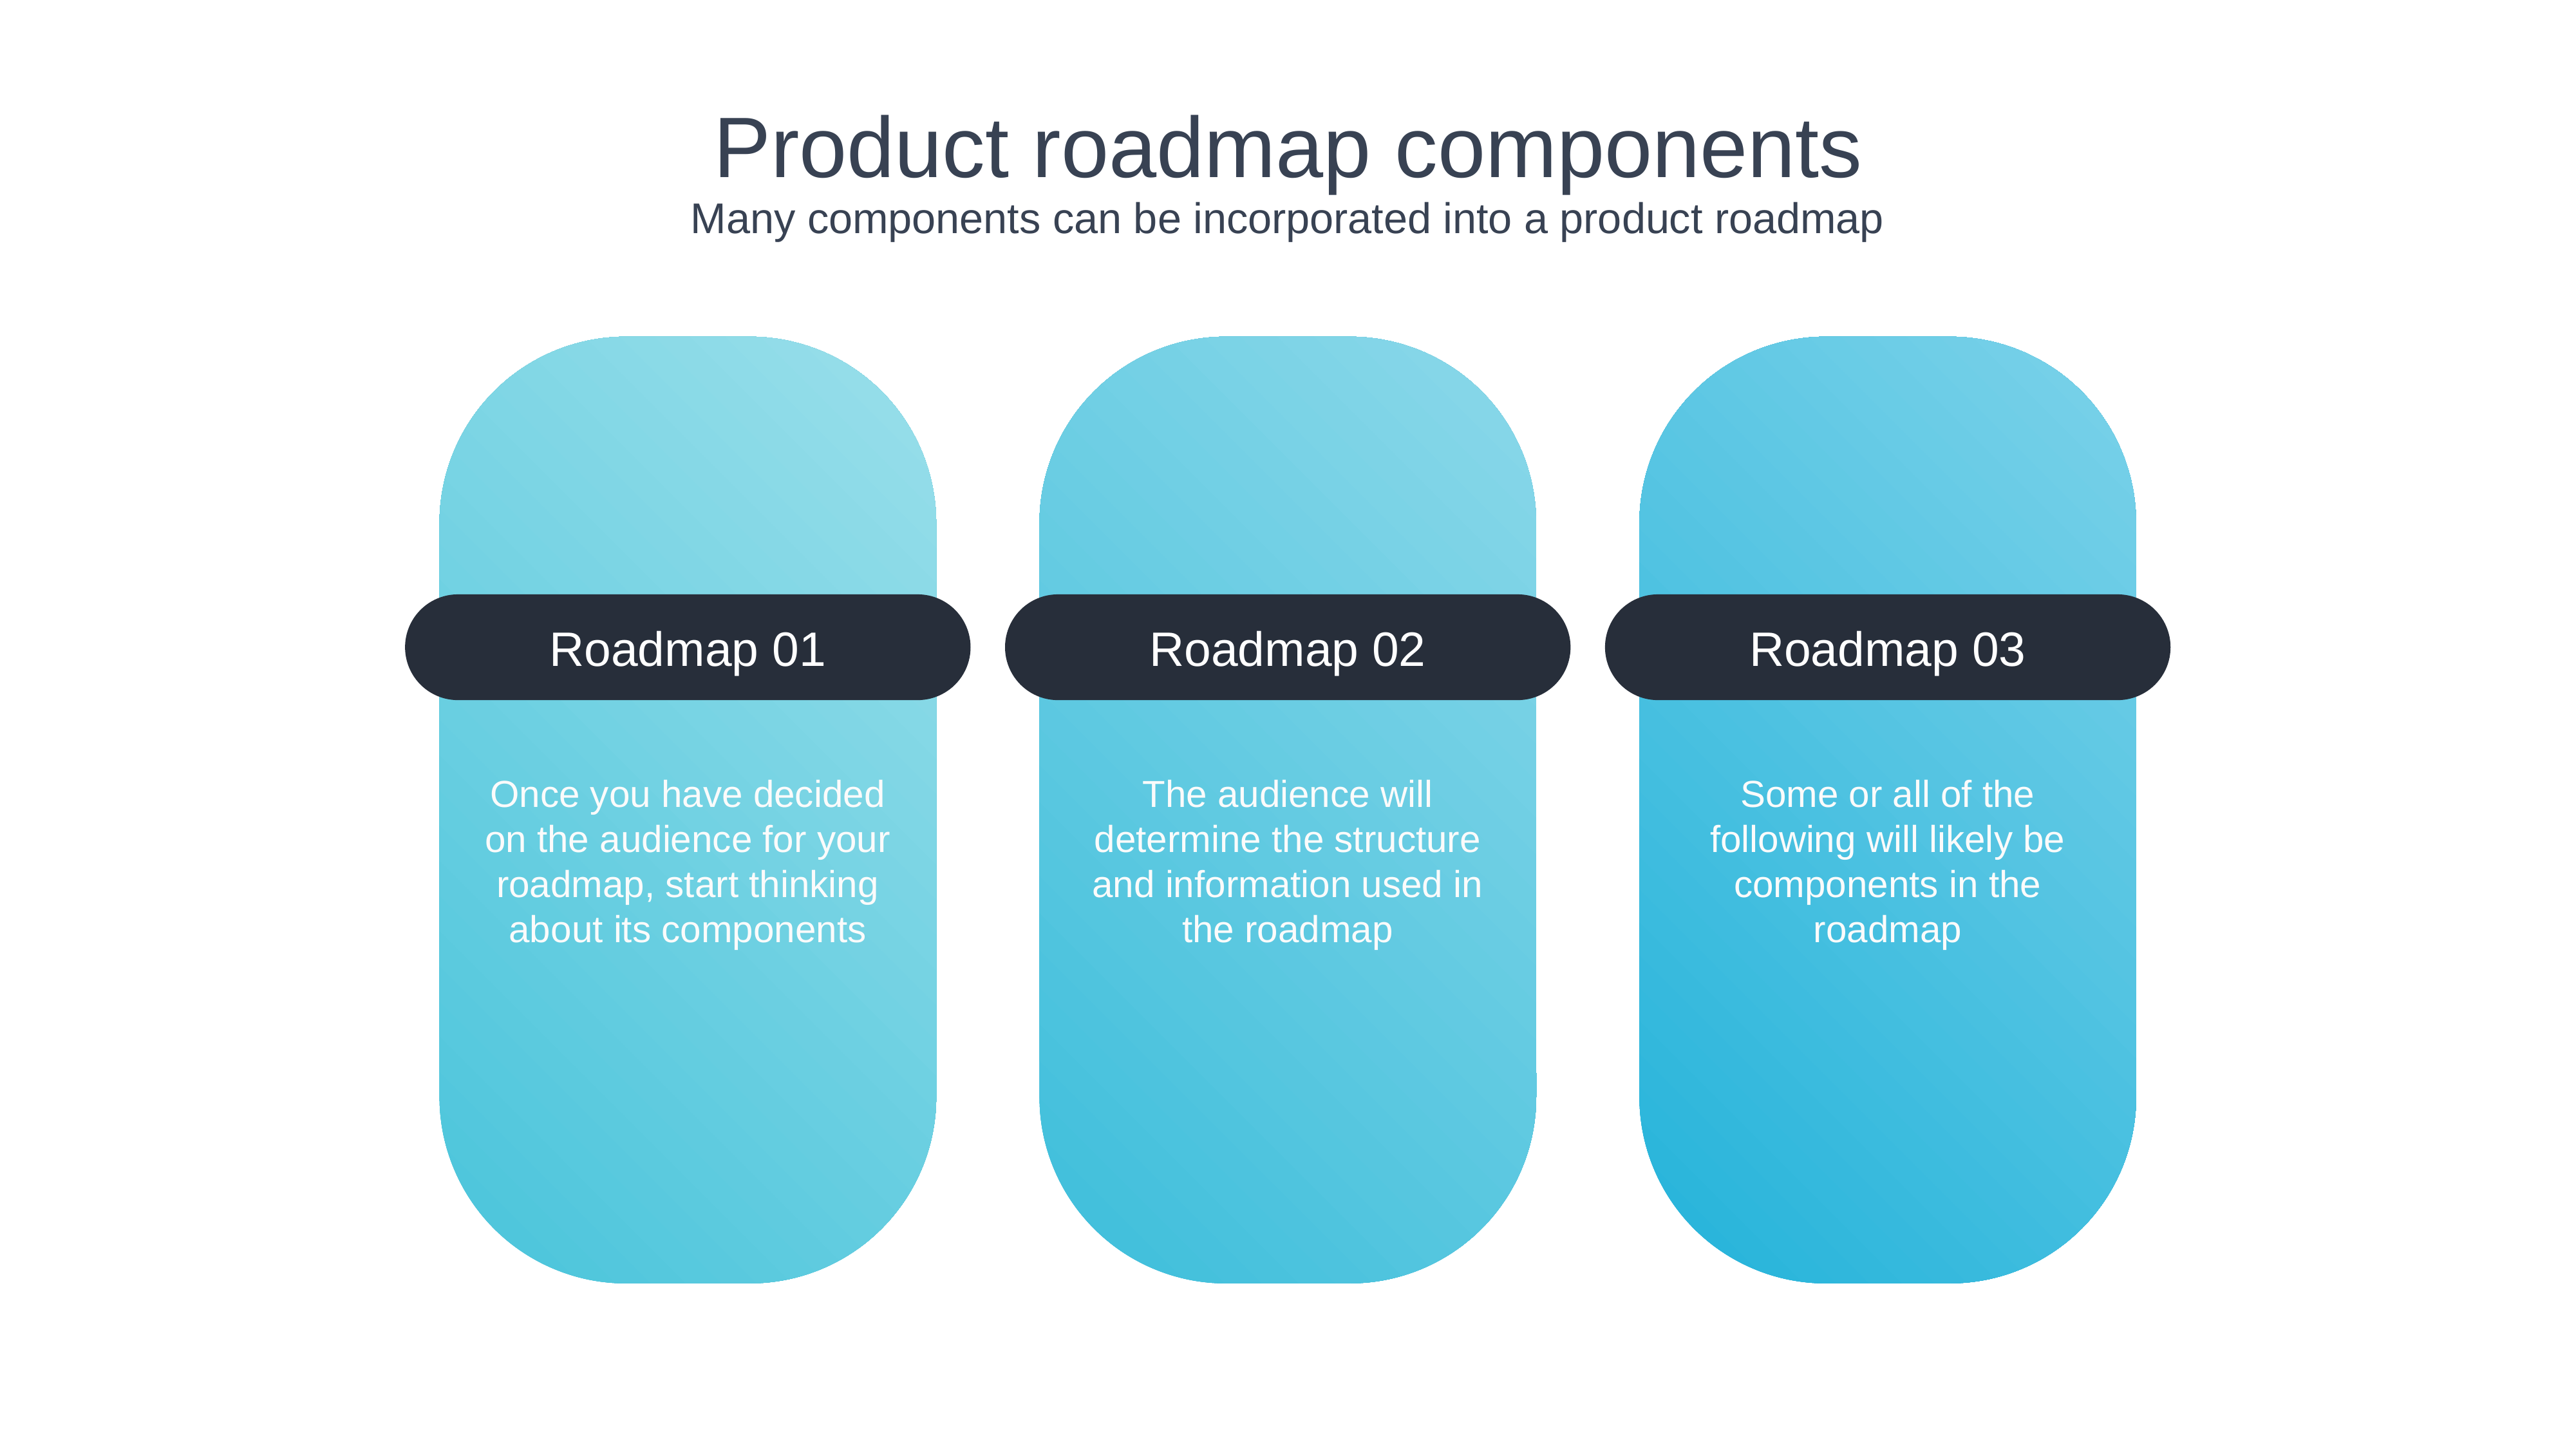

Product roadmap components
Many components can be incorporated into a product roadmap

Roadmap 01
Roadmap 02
Roadmap 03
Once you have decided on the audience for your roadmap, start thinking about its components
The audience will determine the structure and information used in the roadmap
Some or all of the following will likely be components in the roadmap